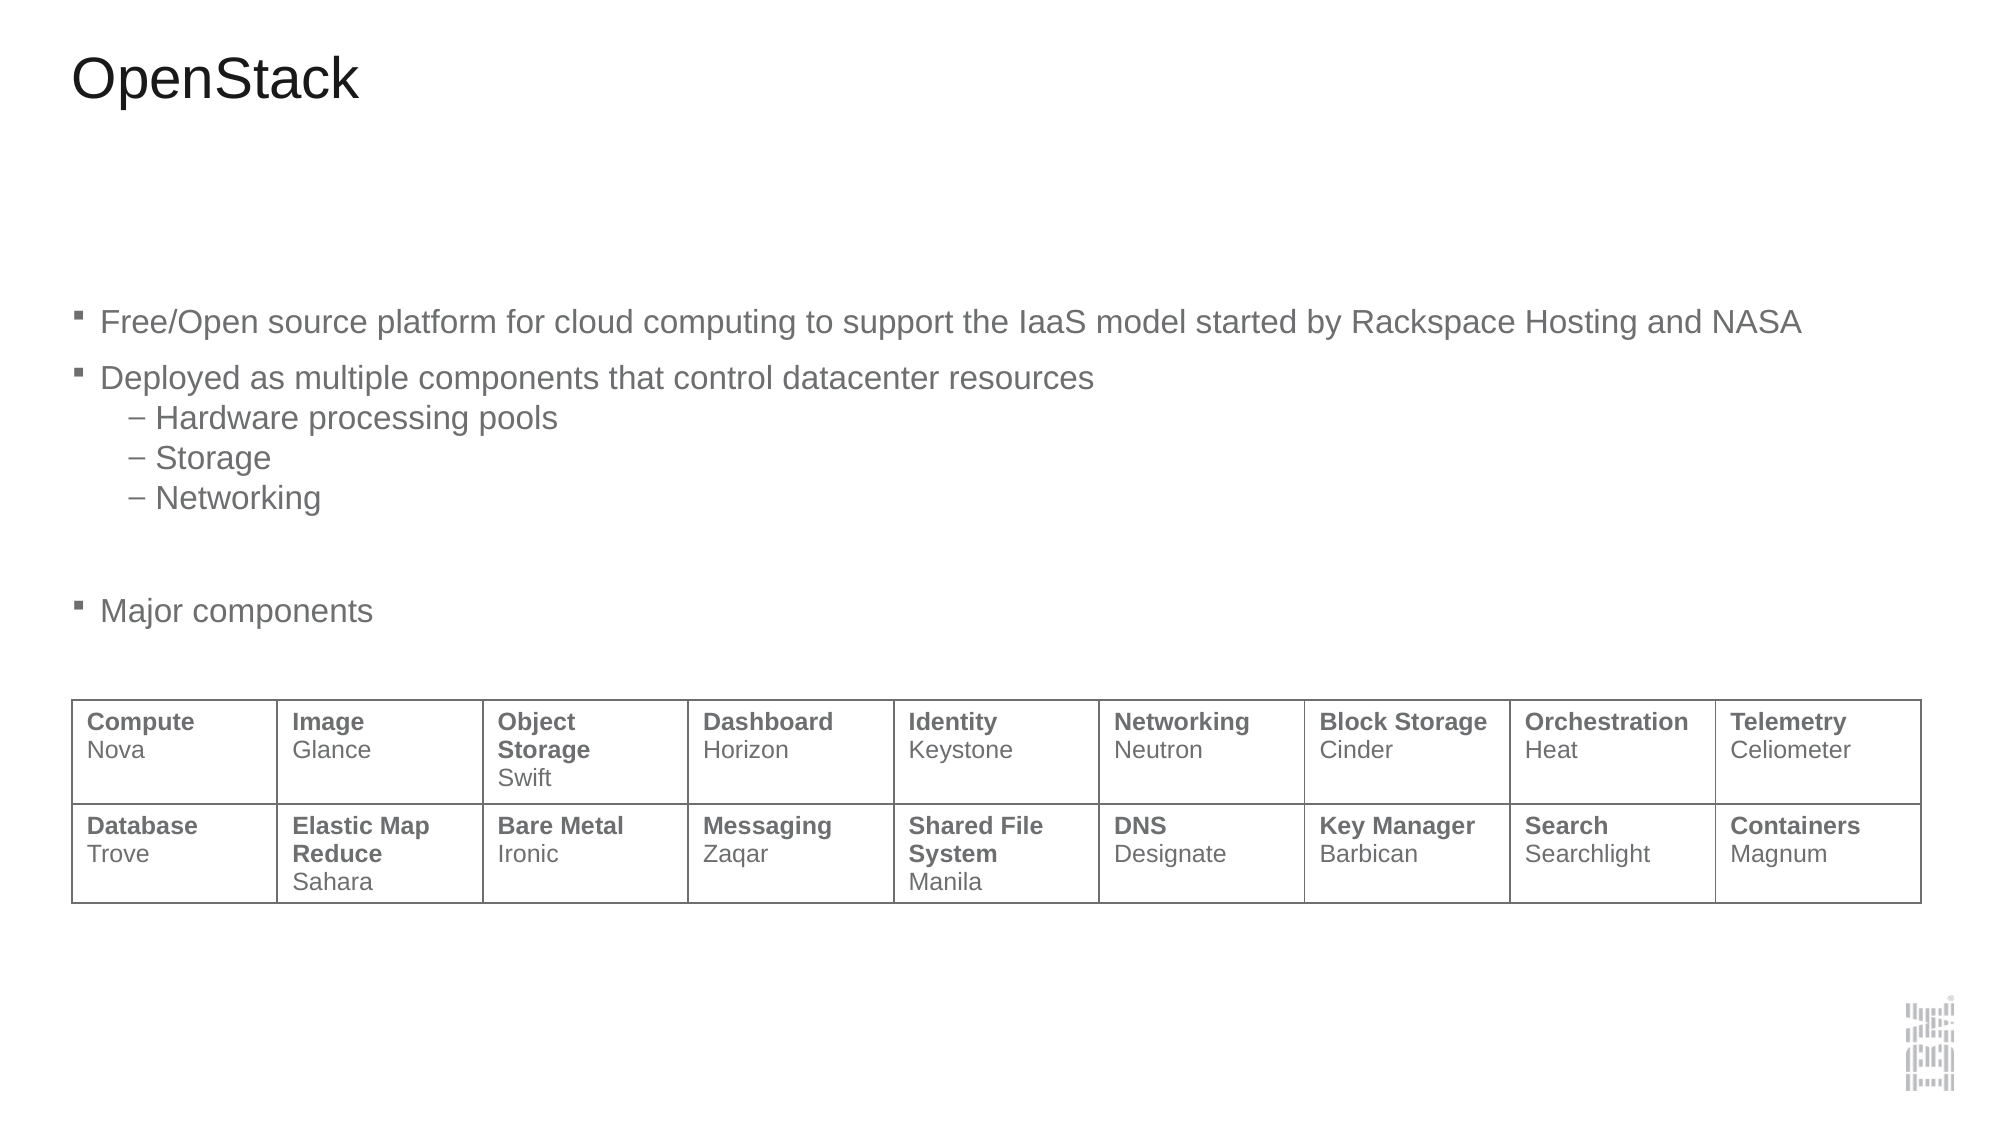

# OpenStack
Free/Open source platform for cloud computing to support the IaaS model started by Rackspace Hosting and NASA
Deployed as multiple components that control datacenter resources
Hardware processing pools
Storage
Networking

Major components
| Compute Nova | Image Glance | Object Storage Swift | Dashboard Horizon | Identity Keystone | Networking Neutron | Block Storage Cinder | Orchestration Heat | Telemetry Celiometer |
| --- | --- | --- | --- | --- | --- | --- | --- | --- |
| Database Trove | Elastic Map Reduce Sahara | Bare Metal Ironic | Messaging Zaqar | Shared File System Manila | DNS Designate | Key Manager Barbican | Search Searchlight | Containers Magnum |